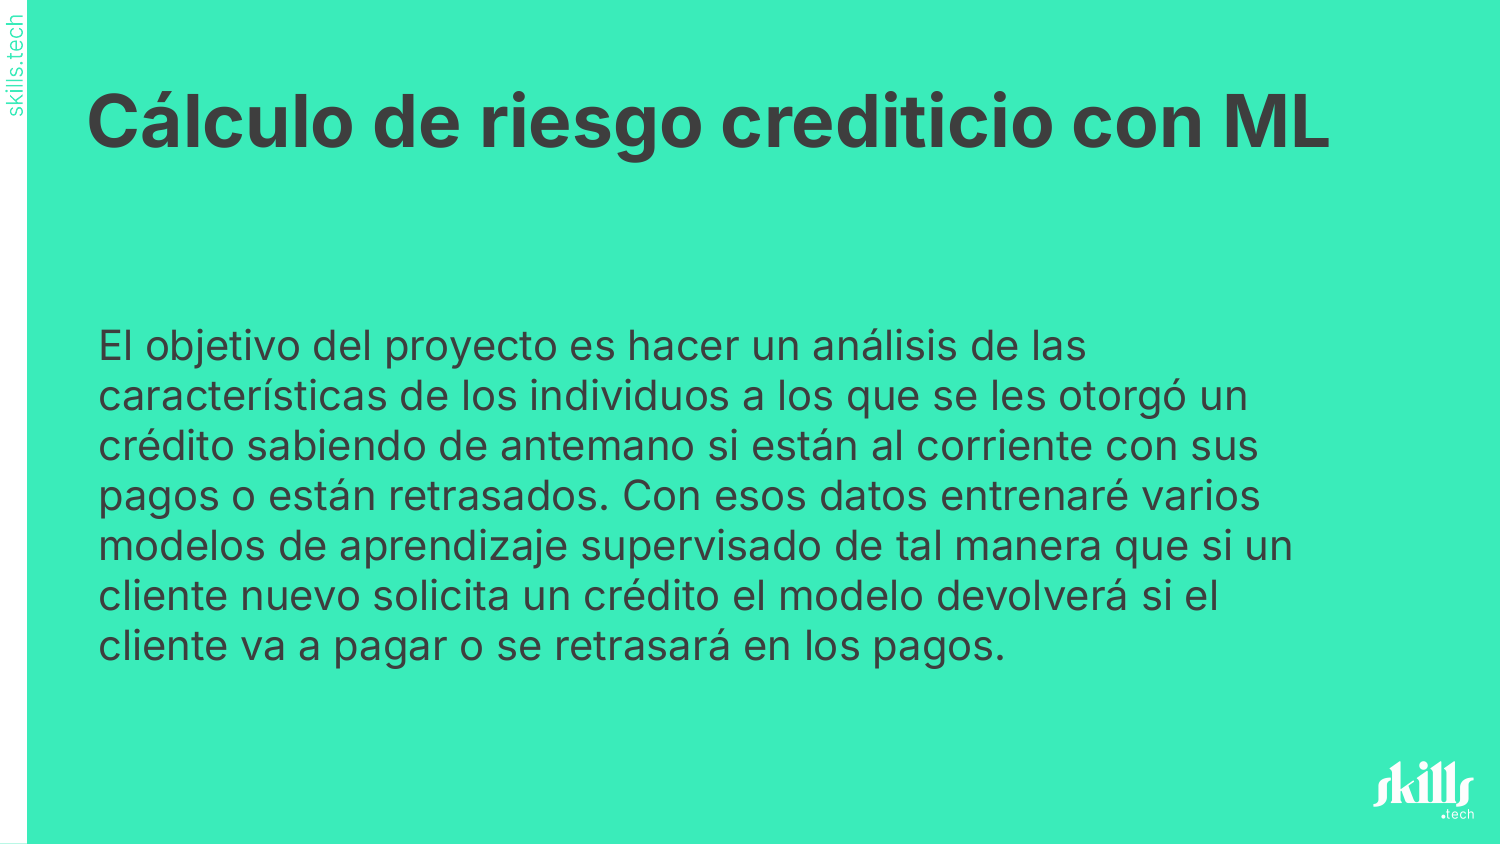

Cálculo de riesgo crediticio con ML
El objetivo del proyecto es hacer un análisis de las características de los individuos a los que se les otorgó un crédito sabiendo de antemano si están al corriente con sus pagos o están retrasados. Con esos datos entrenaré varios modelos de aprendizaje supervisado de tal manera que si un cliente nuevo solicita un crédito el modelo devolverá si el cliente va a pagar o se retrasará en los pagos.